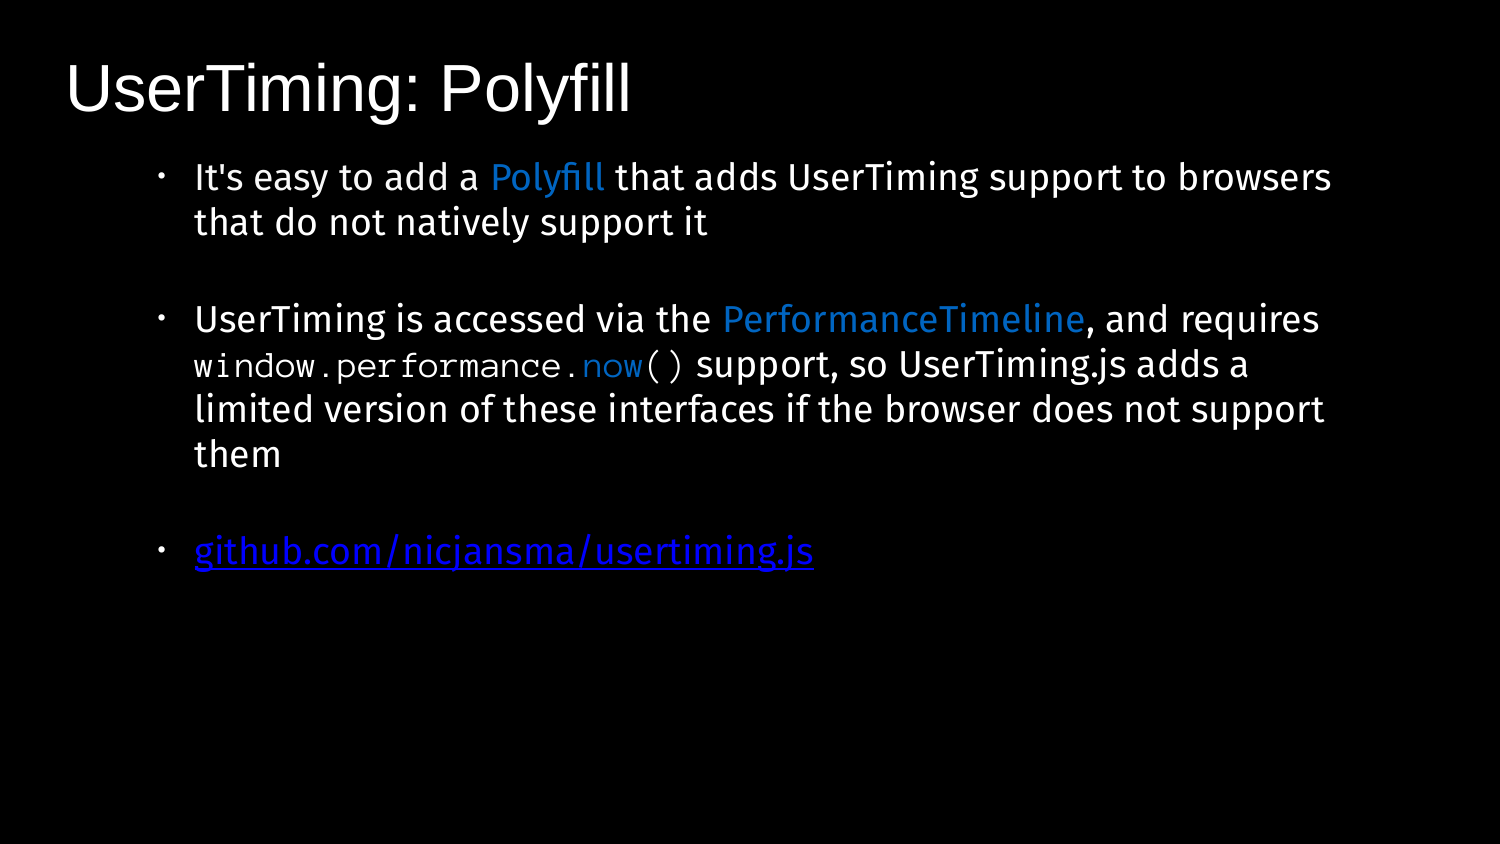

# UserTiming: Polyfill
It's easy to add a Polyfill that adds UserTiming support to browsers that do not natively support it
UserTiming is accessed via the PerformanceTimeline, and requires window.performance.now() support, so UserTiming.js adds a limited version of these interfaces if the browser does not support them
github.com/nicjansma/usertiming.js